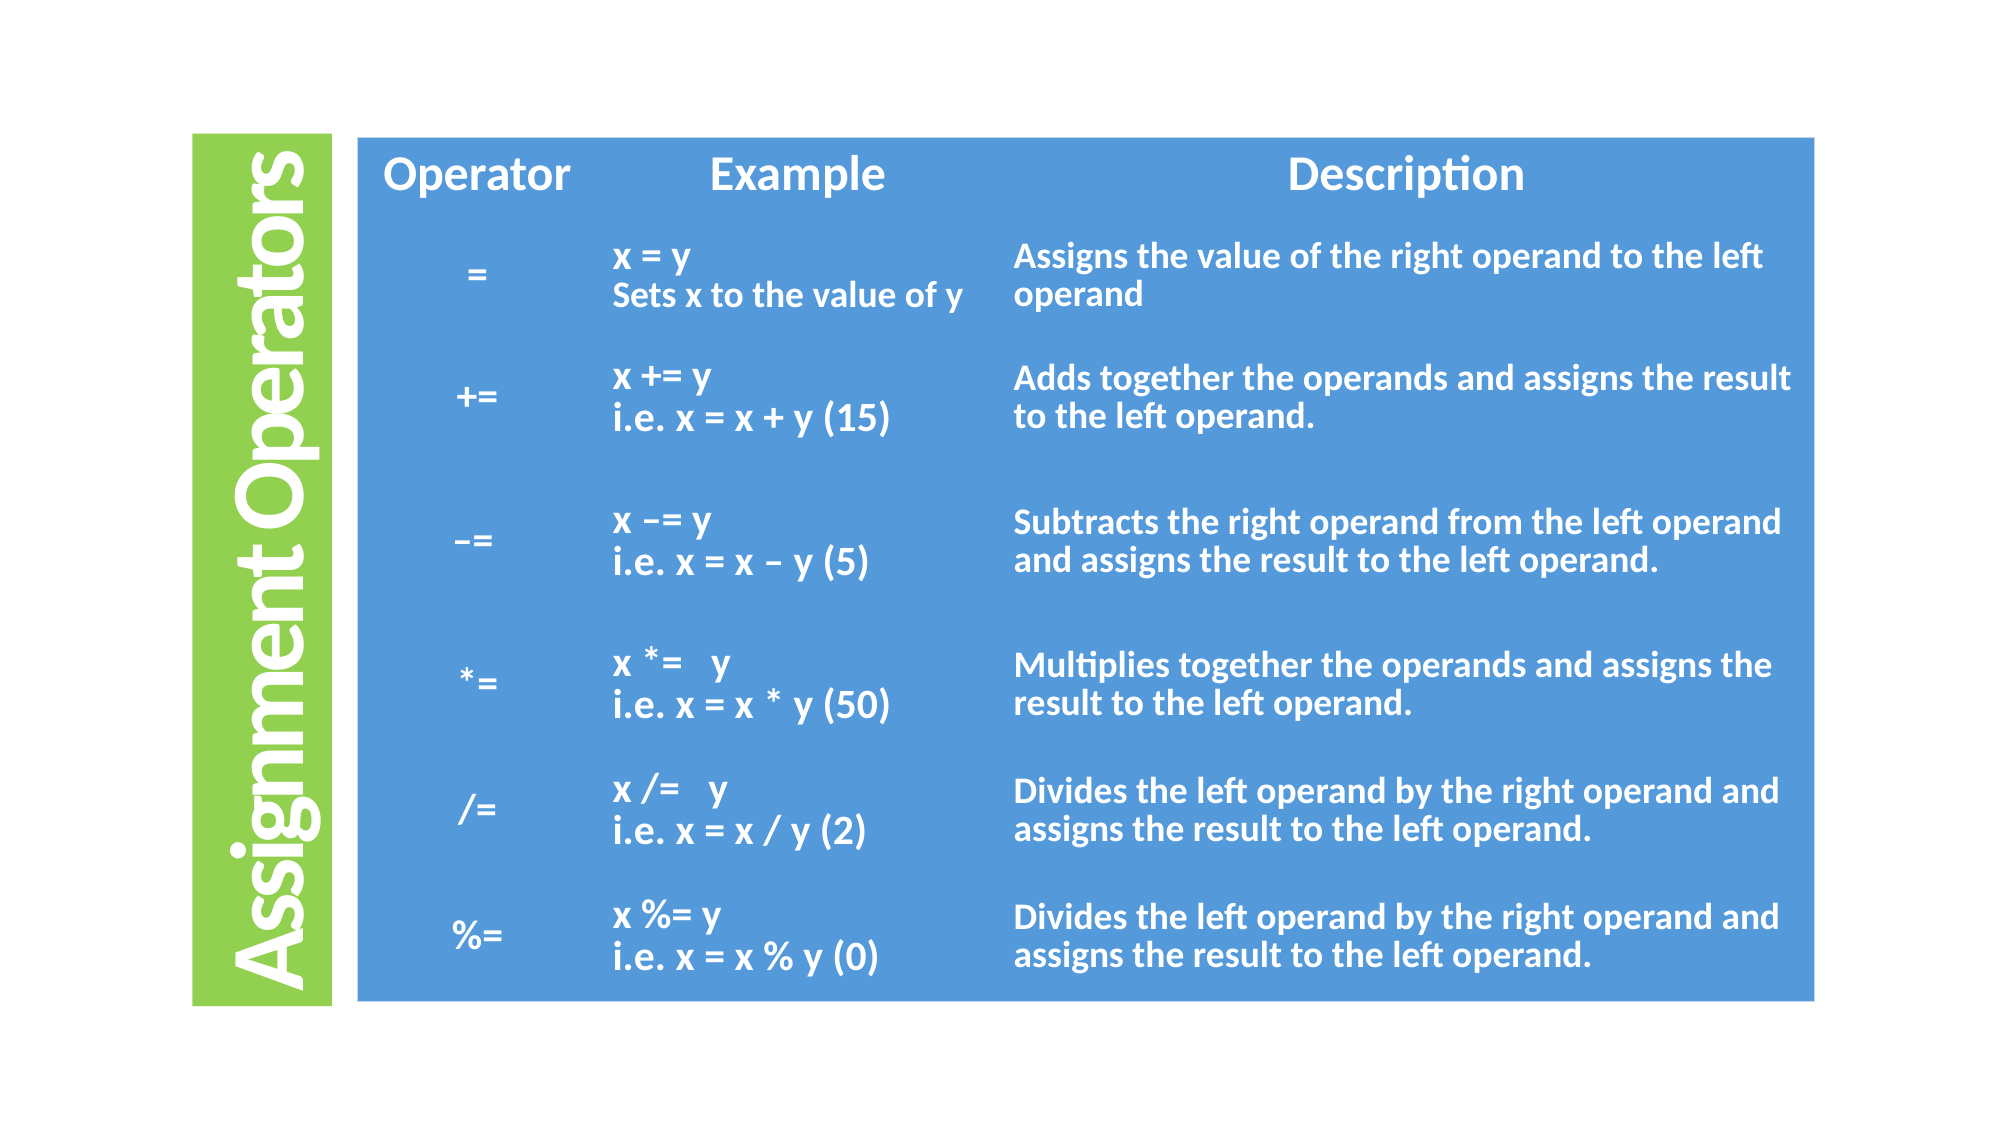

| Operator | Example | Description |
| --- | --- | --- |
| = | x = y Sets x to the value of y | Assigns the value of the right operand to the left operand |
| += | x += y i.e. x = x + y (15) | Adds together the operands and assigns the result to the left operand. |
| –= | x –= y i.e. x = x – y (5) | Subtracts the right operand from the left operand and assigns the result to the left operand. |
| \*= | x \*= y i.e. x = x \* y (50) | Multiplies together the operands and assigns the result to the left operand. |
| /= | x /= y i.e. x = x / y (2) | Divides the left operand by the right operand and assigns the result to the left operand. |
| %= | x %= y i.e. x = x % y (0) | Divides the left operand by the right operand and assigns the result to the left operand. |
Assignment Operators